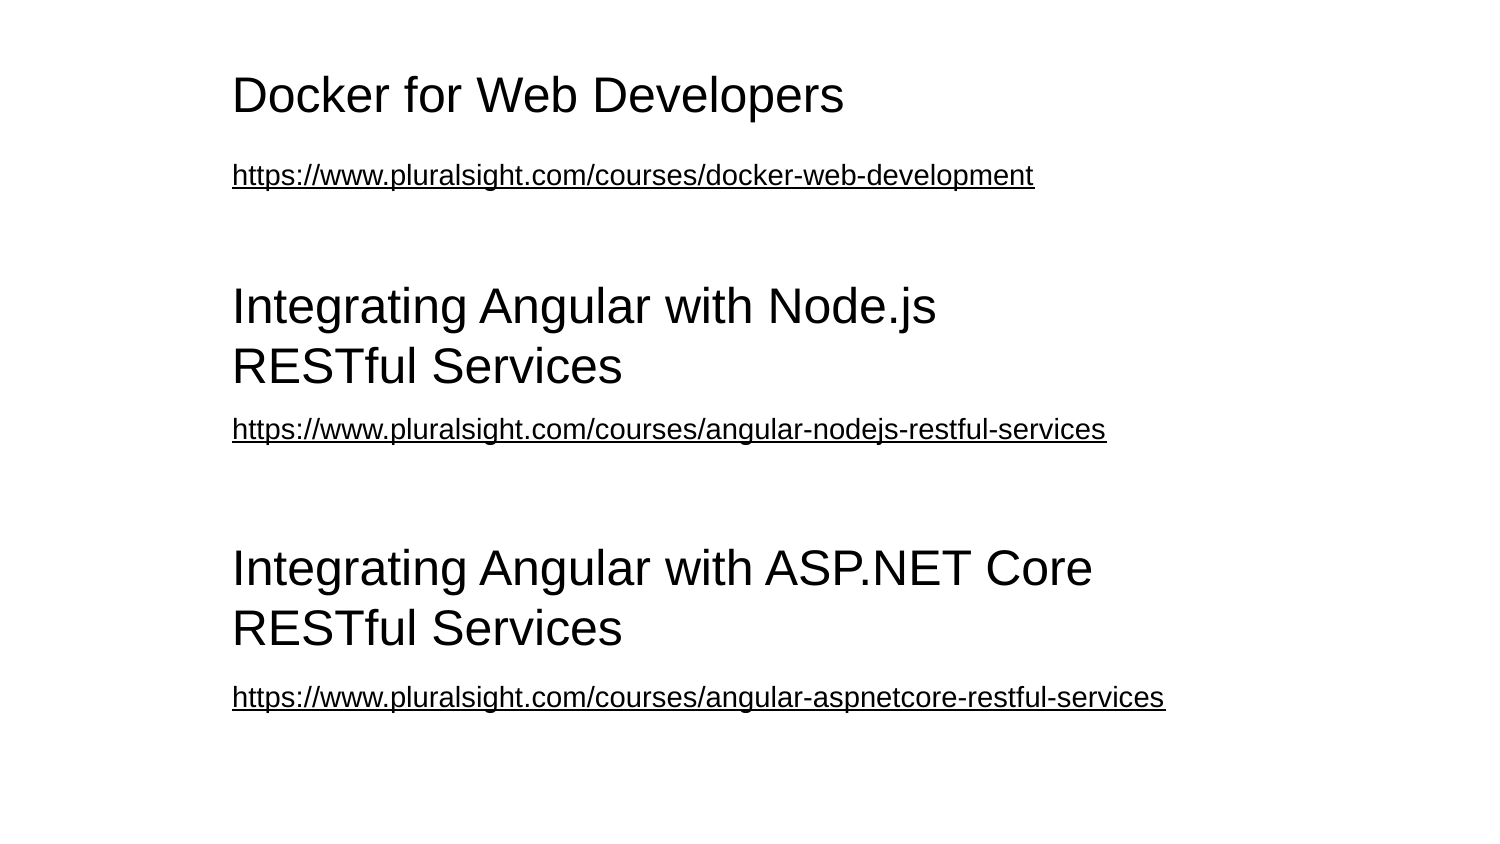

Docker for Web Developers
https://www.pluralsight.com/courses/docker-web-development
Integrating Angular with Node.js RESTful Services
https://www.pluralsight.com/courses/angular-nodejs-restful-services
Integrating Angular with ASP.NET Core RESTful Services
https://www.pluralsight.com/courses/angular-aspnetcore-restful-services